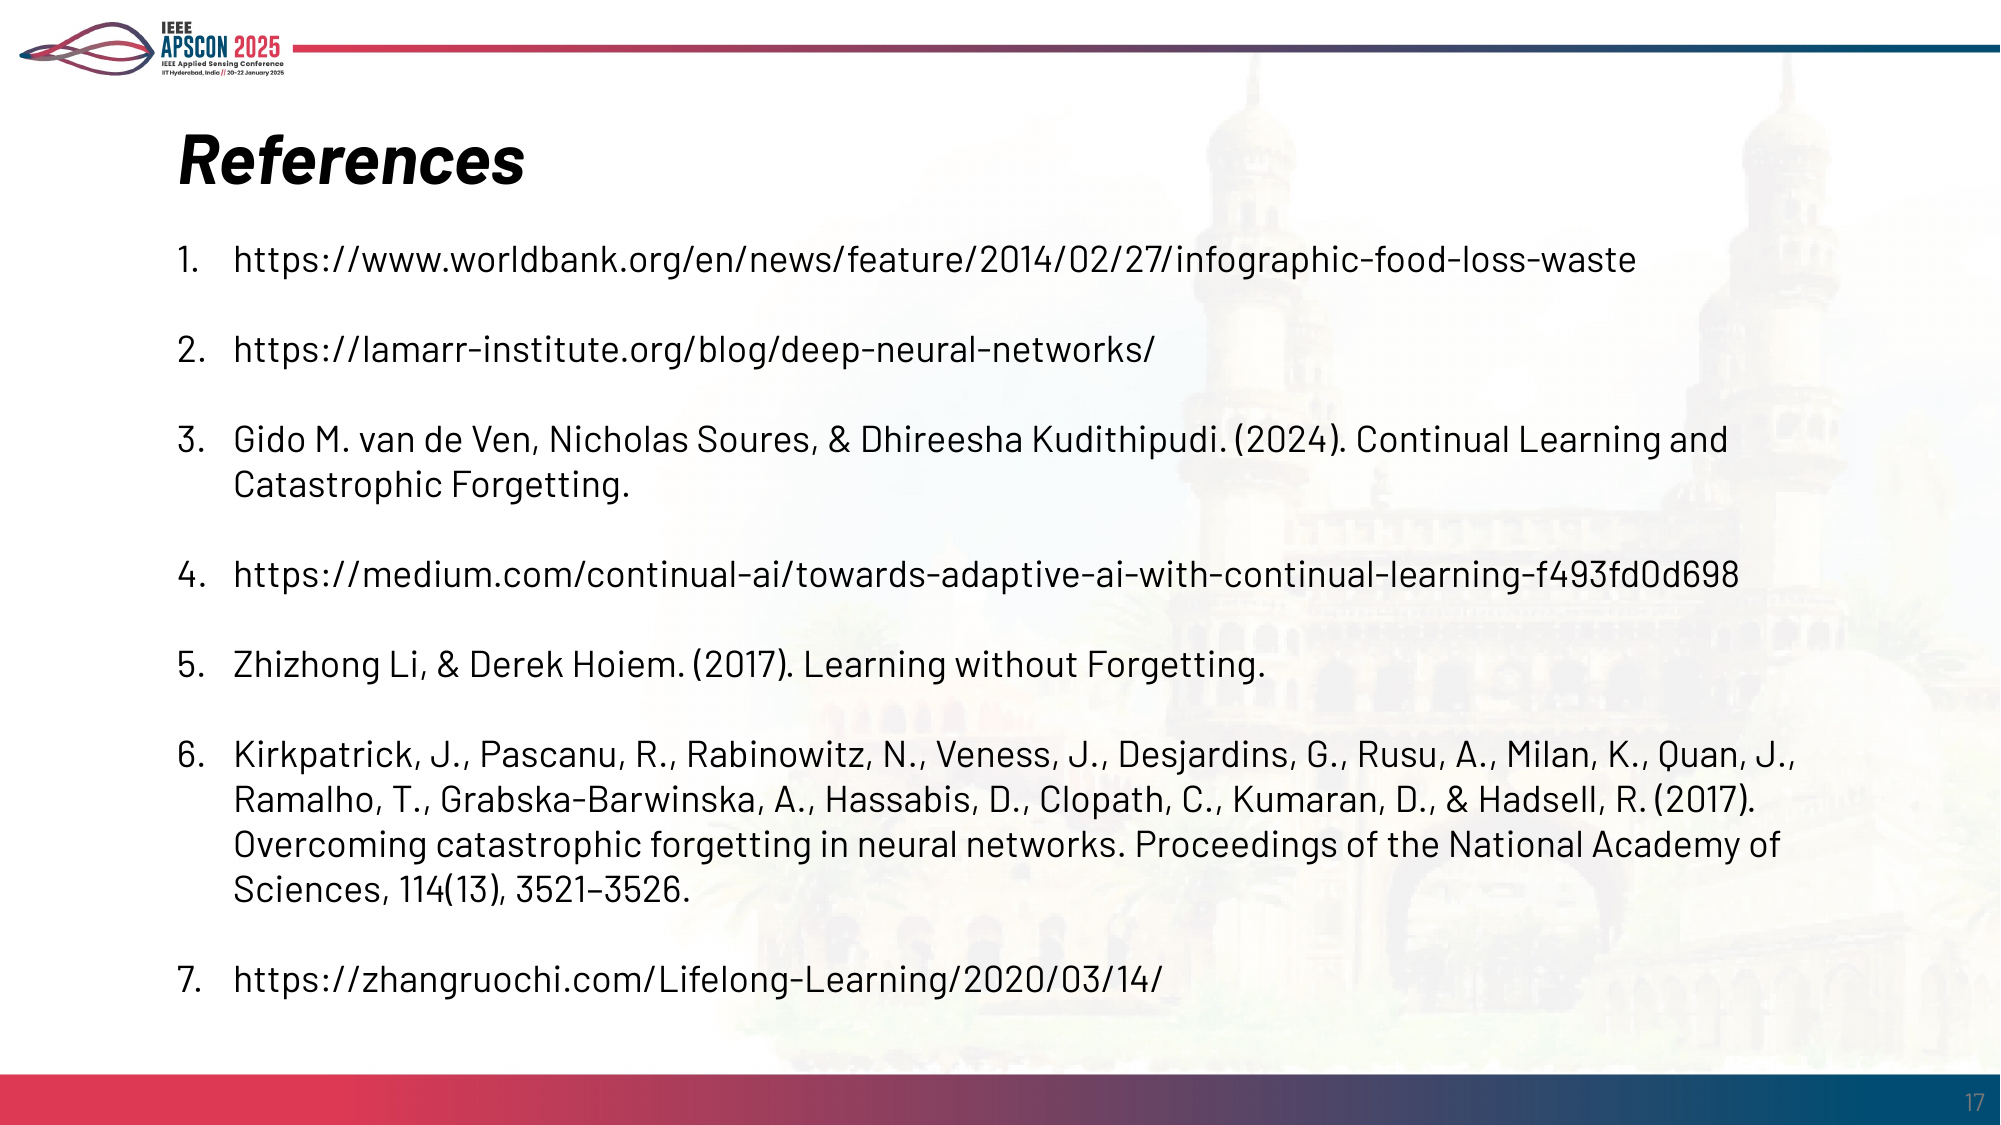

# References
https://www.worldbank.org/en/news/feature/2014/02/27/infographic-food-loss-waste

https://lamarr-institute.org/blog/deep-neural-networks/

Gido M. van de Ven, Nicholas Soures, & Dhireesha Kudithipudi. (2024). Continual Learning and Catastrophic Forgetting.

https://medium.com/continual-ai/towards-adaptive-ai-with-continual-learning-f493fd0d698

Zhizhong Li, & Derek Hoiem. (2017). Learning without Forgetting.

Kirkpatrick, J., Pascanu, R., Rabinowitz, N., Veness, J., Desjardins, G., Rusu, A., Milan, K., Quan, J., Ramalho, T., Grabska-Barwinska, A., Hassabis, D., Clopath, C., Kumaran, D., & Hadsell, R. (2017). Overcoming catastrophic forgetting in neural networks. Proceedings of the National Academy of Sciences, 114(13), 3521–3526.

https://zhangruochi.com/Lifelong-Learning/2020/03/14/

17